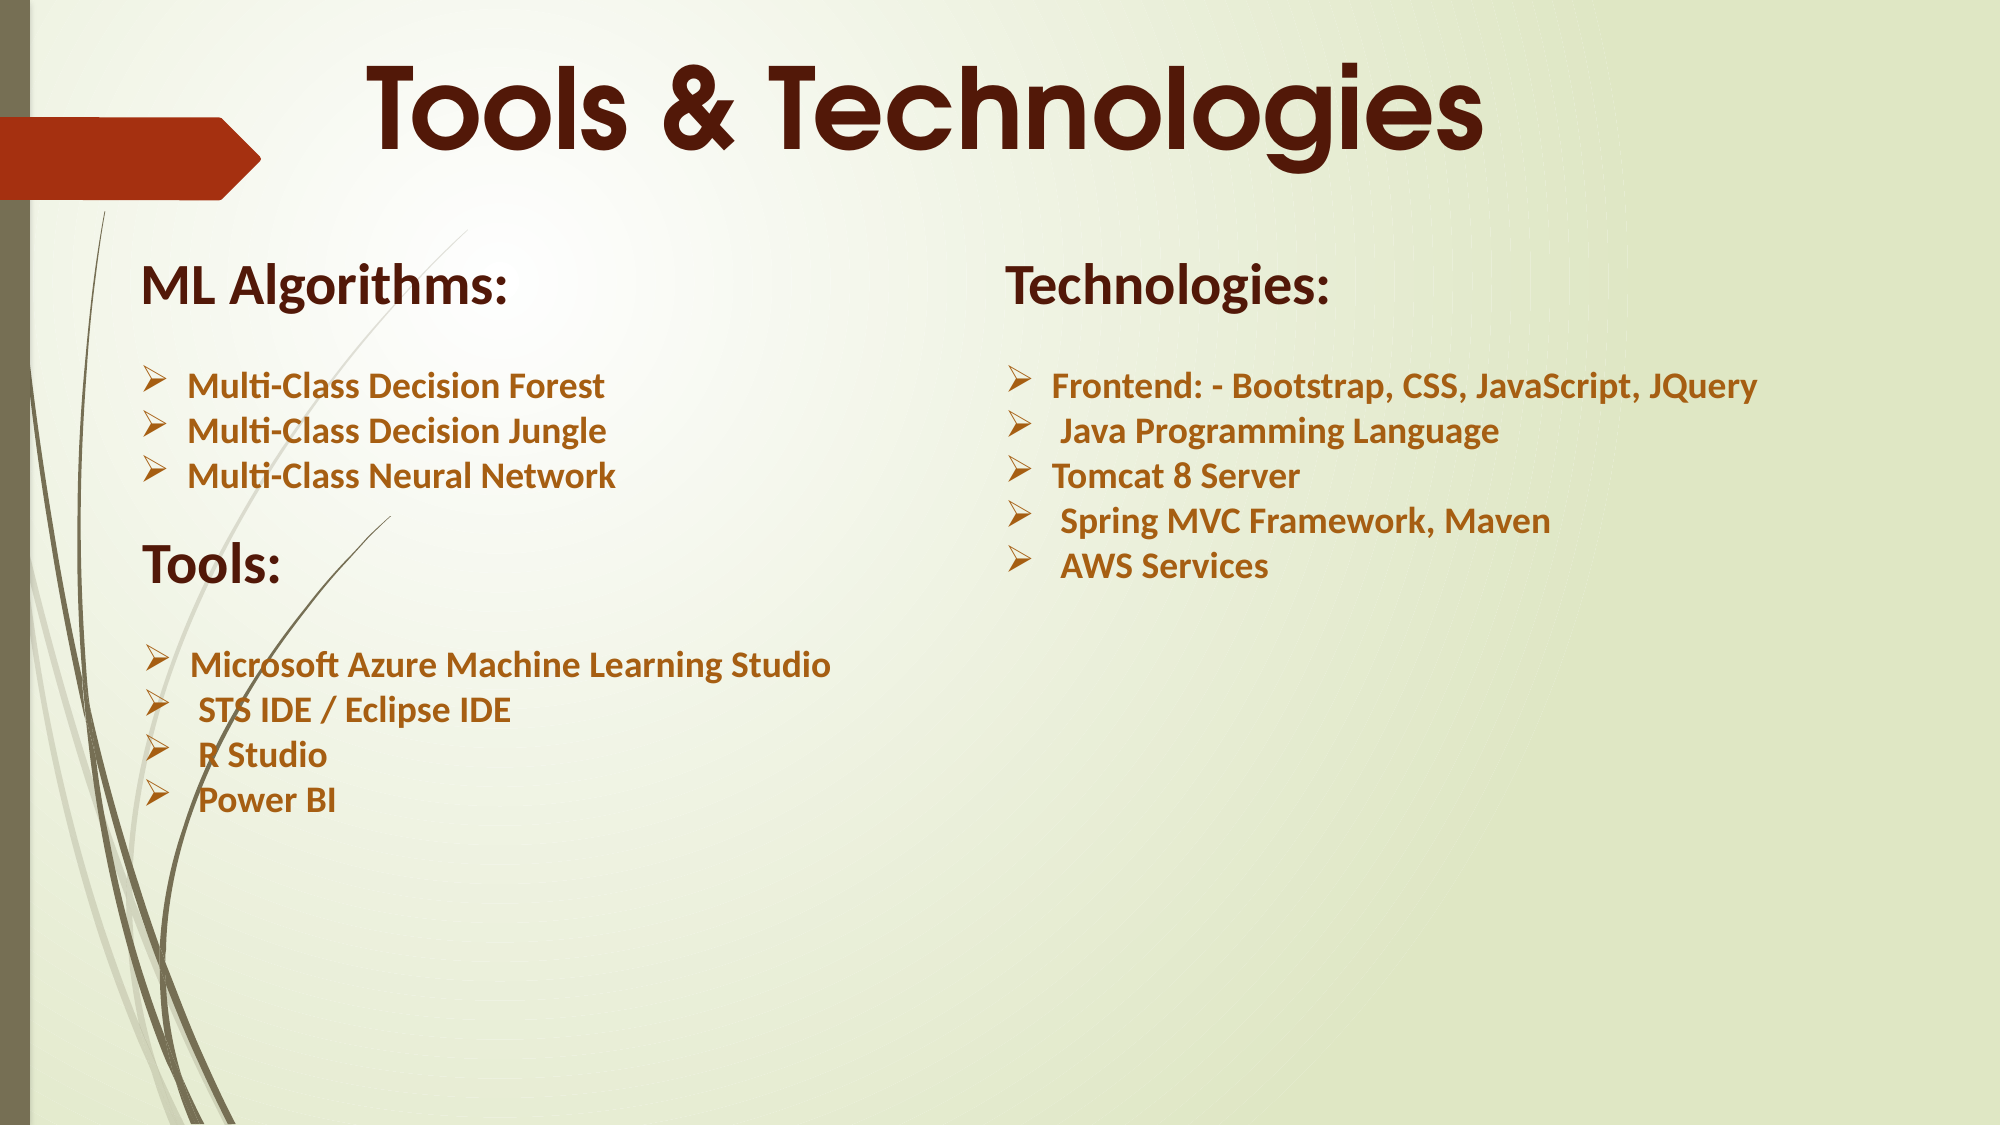

Tools & Technologies
ML Algorithms:

Multi-Class Decision Forest
Multi-Class Decision Jungle
Multi-Class Neural Network

Technologies:

Frontend: - Bootstrap, CSS, JavaScript, JQuery
 Java Programming Language
Tomcat 8 Server
 Spring MVC Framework, Maven
 AWS Services
Tools:

Microsoft Azure Machine Learning Studio
 STS IDE / Eclipse IDE
 R Studio
 Power BI